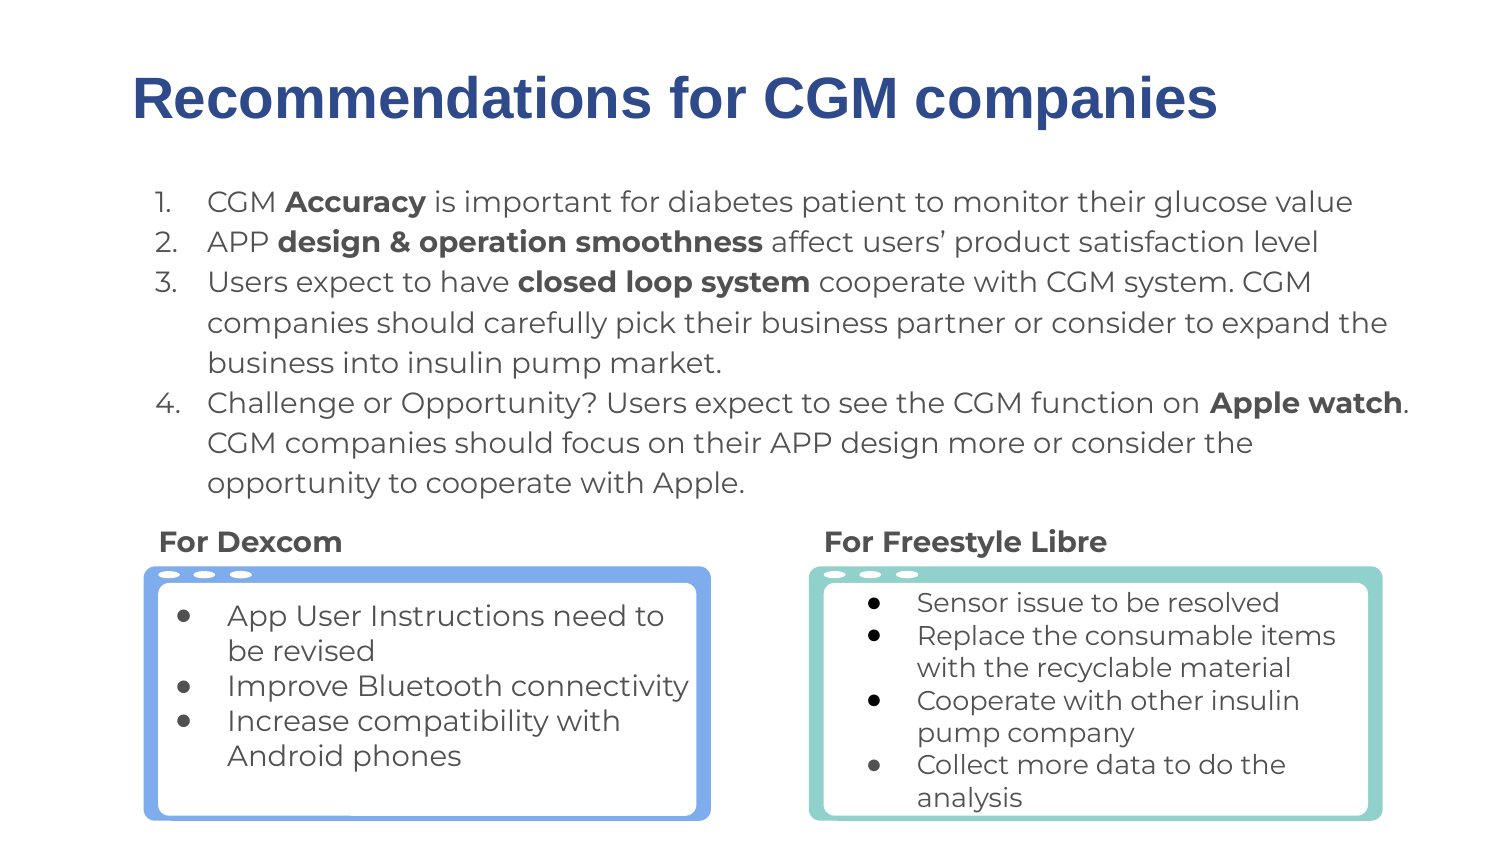

# Recommendations for CGM companies
CGM Accuracy is important for diabetes patient to monitor their glucose value
APP design & operation smoothness affect users’ product satisfaction level
Users expect to have closed loop system cooperate with CGM system. CGM companies should carefully pick their business partner or consider to expand the business into insulin pump market.
Challenge or Opportunity? Users expect to see the CGM function on Apple watch. CGM companies should focus on their APP design more or consider the opportunity to cooperate with Apple.
For Dexcom
For Freestyle Libre

Sensor issue to be resolved
Replace the consumable items with the recyclable material
Cooperate with other insulin pump company
Collect more data to do the analysis

App User Instructions need to be revised
Improve Bluetooth connectivity
Increase compatibility with Android phones